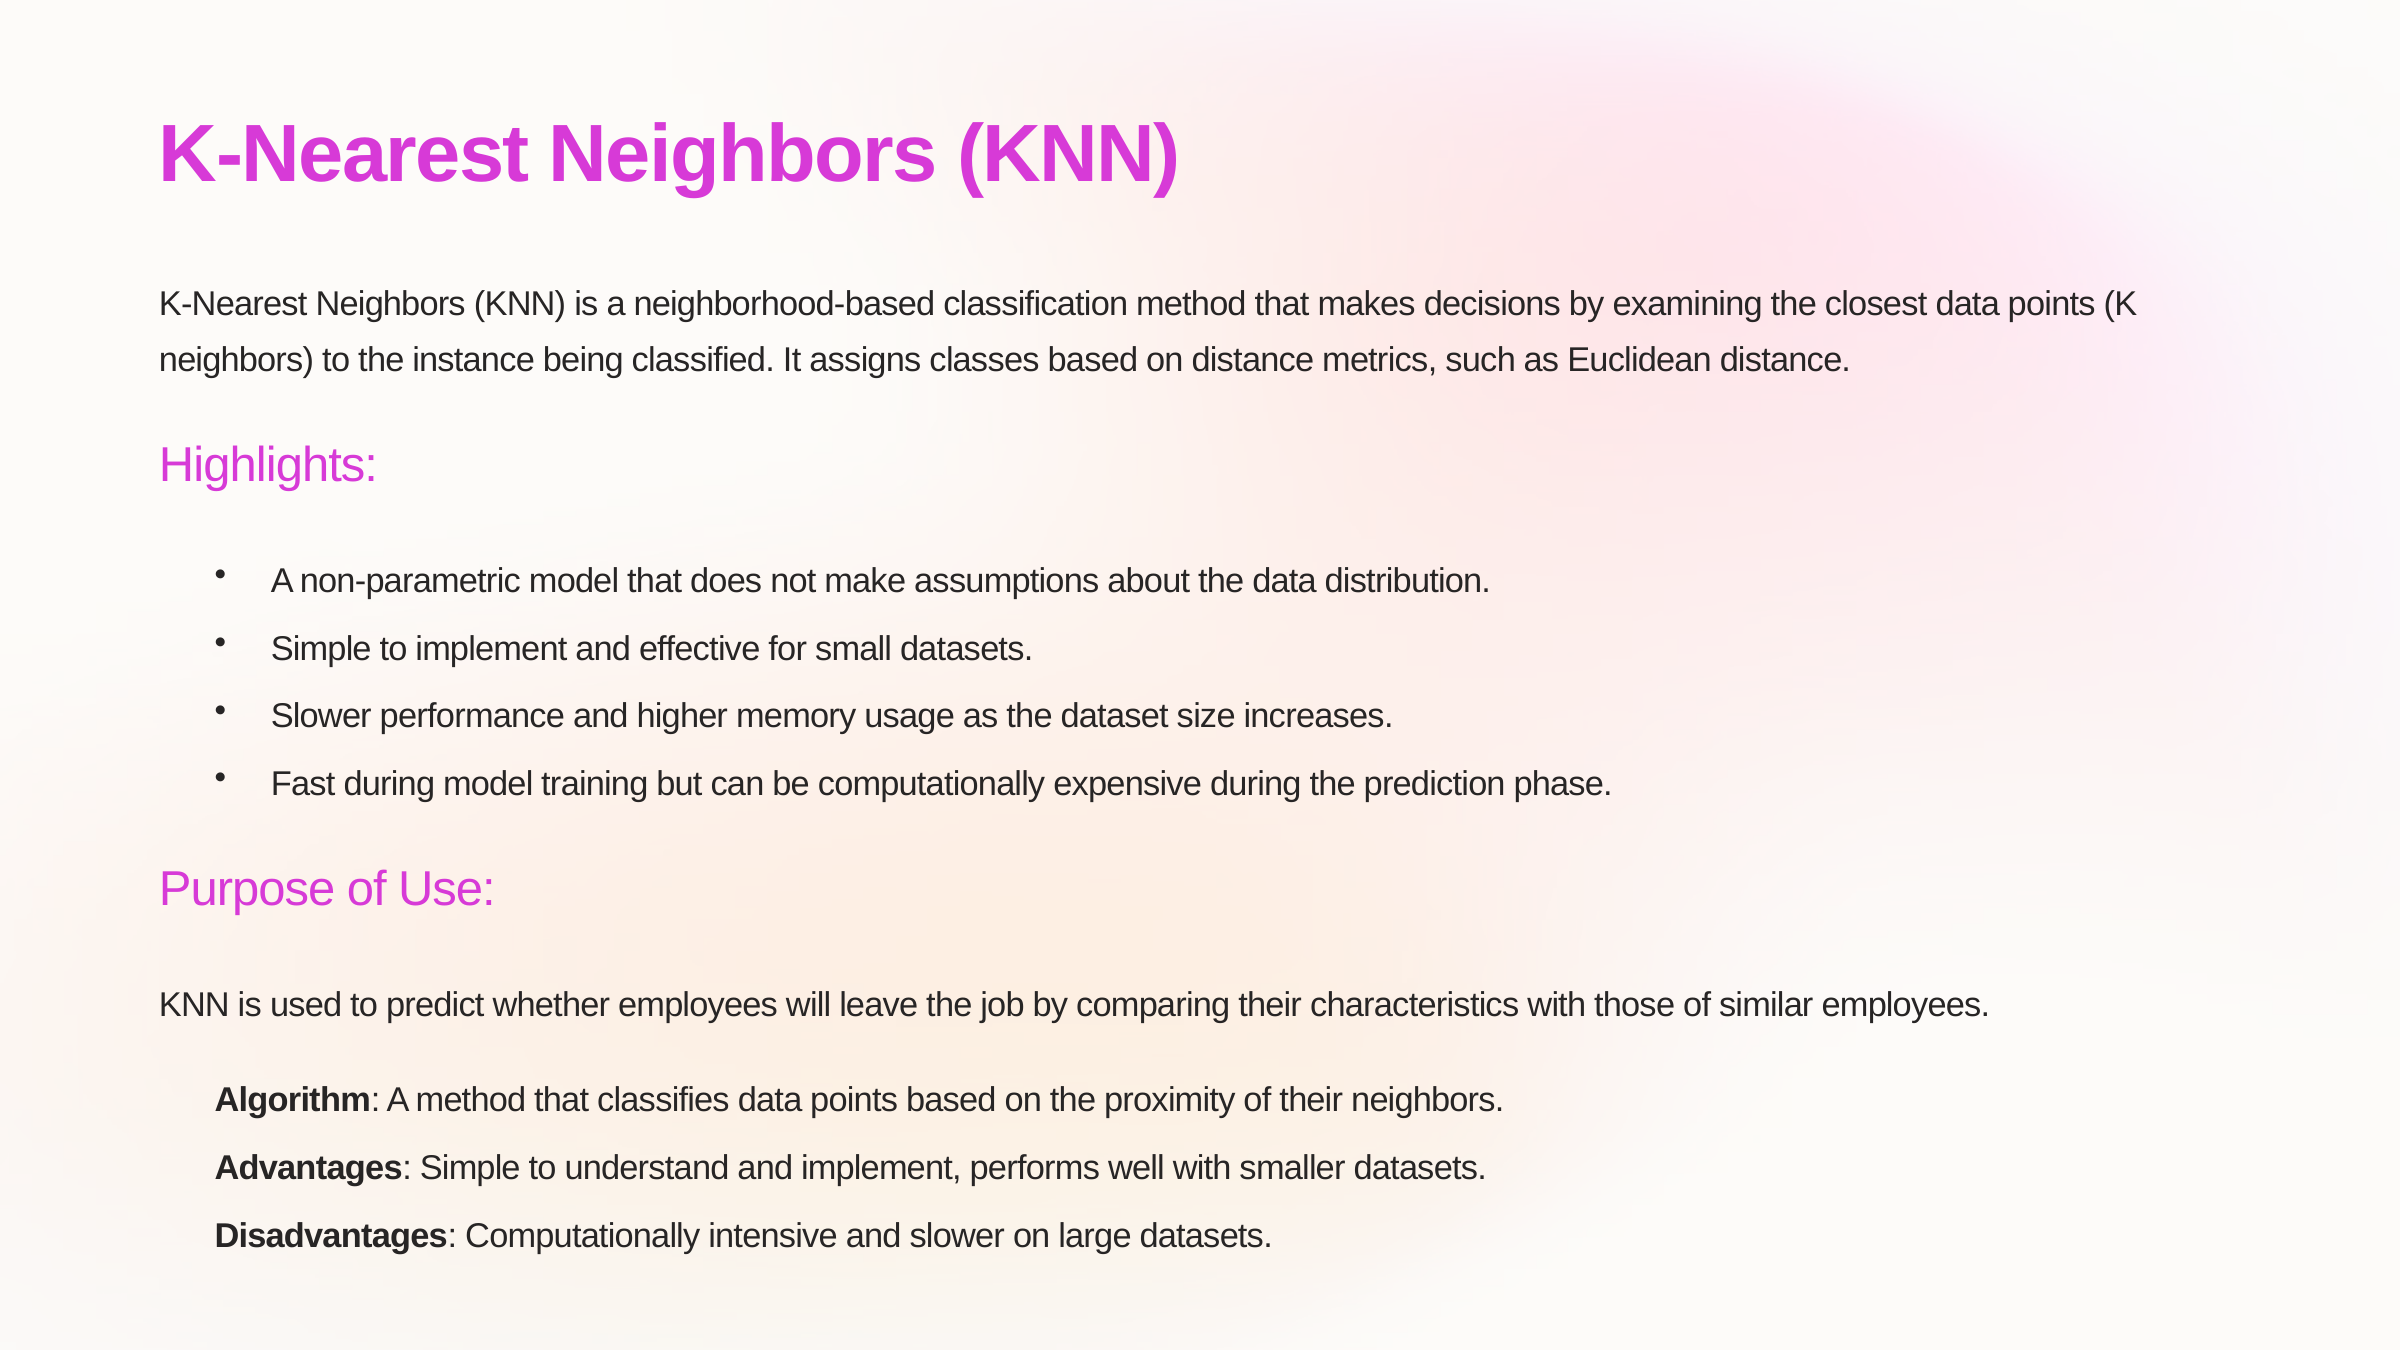

K-Nearest Neighbors (KNN)
K-Nearest Neighbors (KNN) is a neighborhood-based classification method that makes decisions by examining the closest data points (K neighbors) to the instance being classified. It assigns classes based on distance metrics, such as Euclidean distance.
Highlights:
A non-parametric model that does not make assumptions about the data distribution.
Simple to implement and effective for small datasets.
Slower performance and higher memory usage as the dataset size increases.
Fast during model training but can be computationally expensive during the prediction phase.
Purpose of Use:
KNN is used to predict whether employees will leave the job by comparing their characteristics with those of similar employees.
Algorithm: A method that classifies data points based on the proximity of their neighbors.
Advantages: Simple to understand and implement, performs well with smaller datasets.
Disadvantages: Computationally intensive and slower on large datasets.